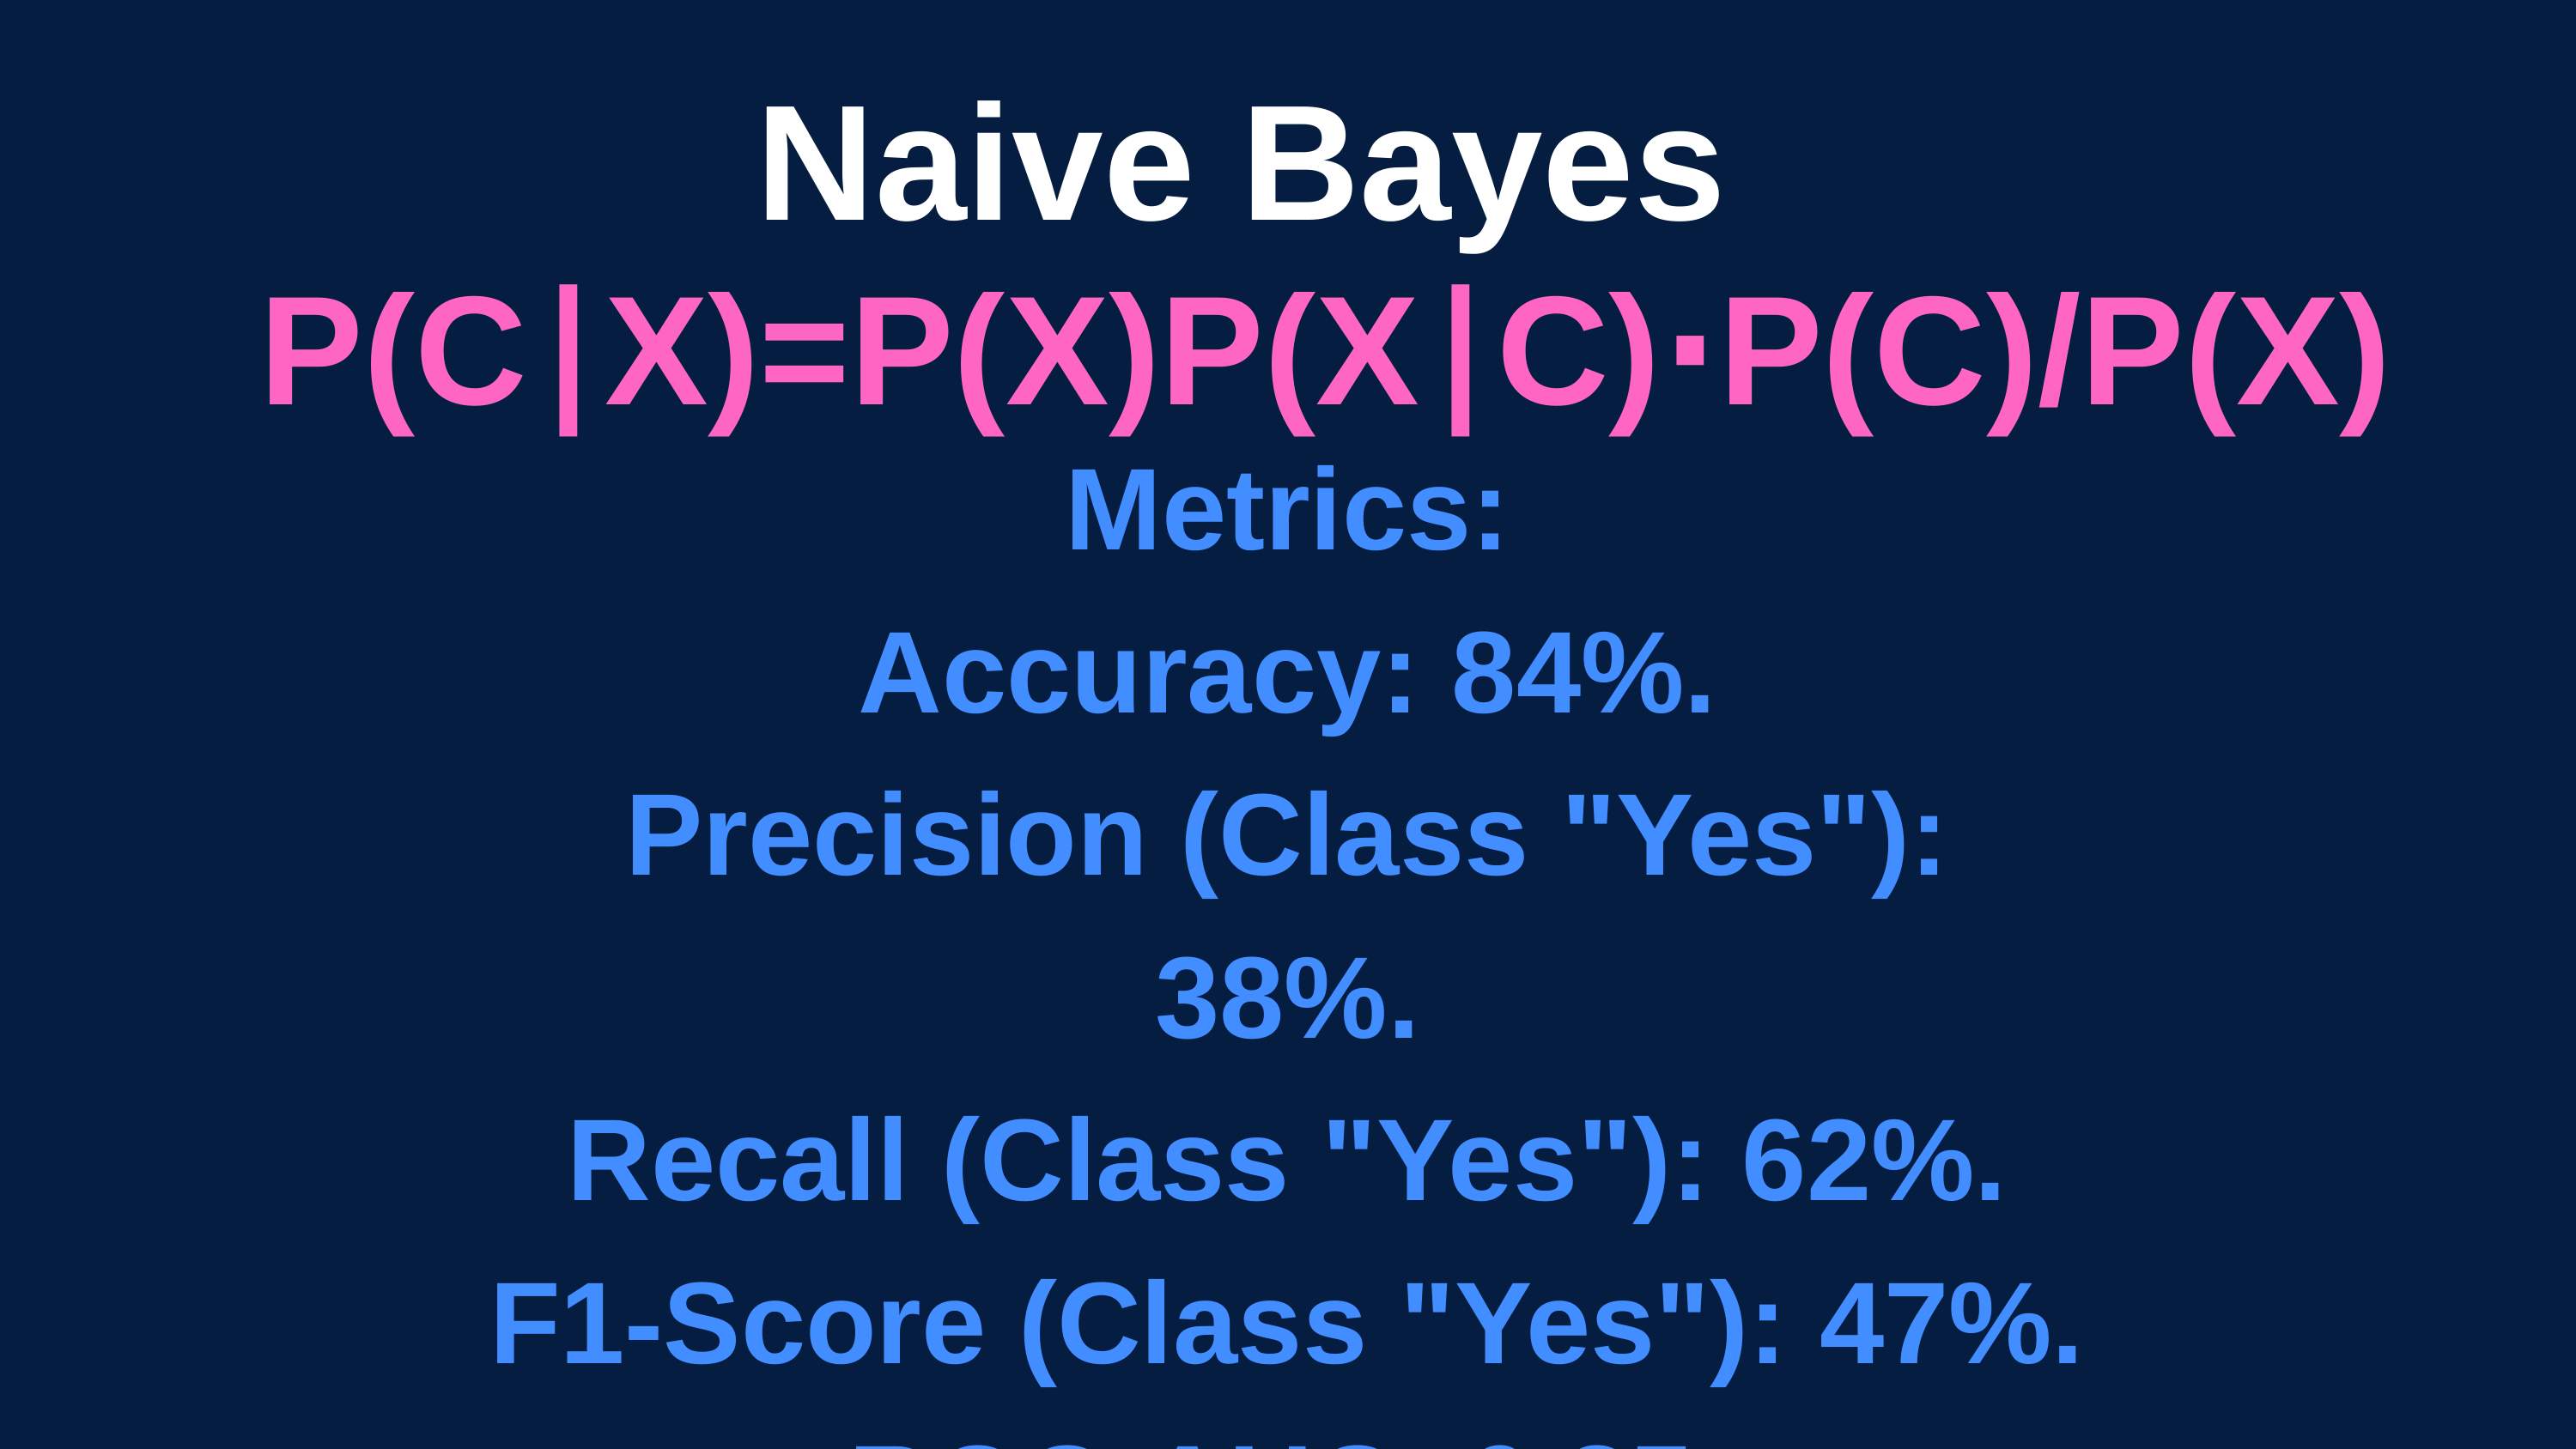

Naive Bayes
P(C∣X)=P(X)P(X∣C)⋅P(C)/P(X)
Metrics:
Accuracy: 84%.
Precision (Class "Yes"): 38%.
Recall (Class "Yes"): 62%.
F1-Score (Class "Yes"): 47%.
ROC-AUC: 0.85.